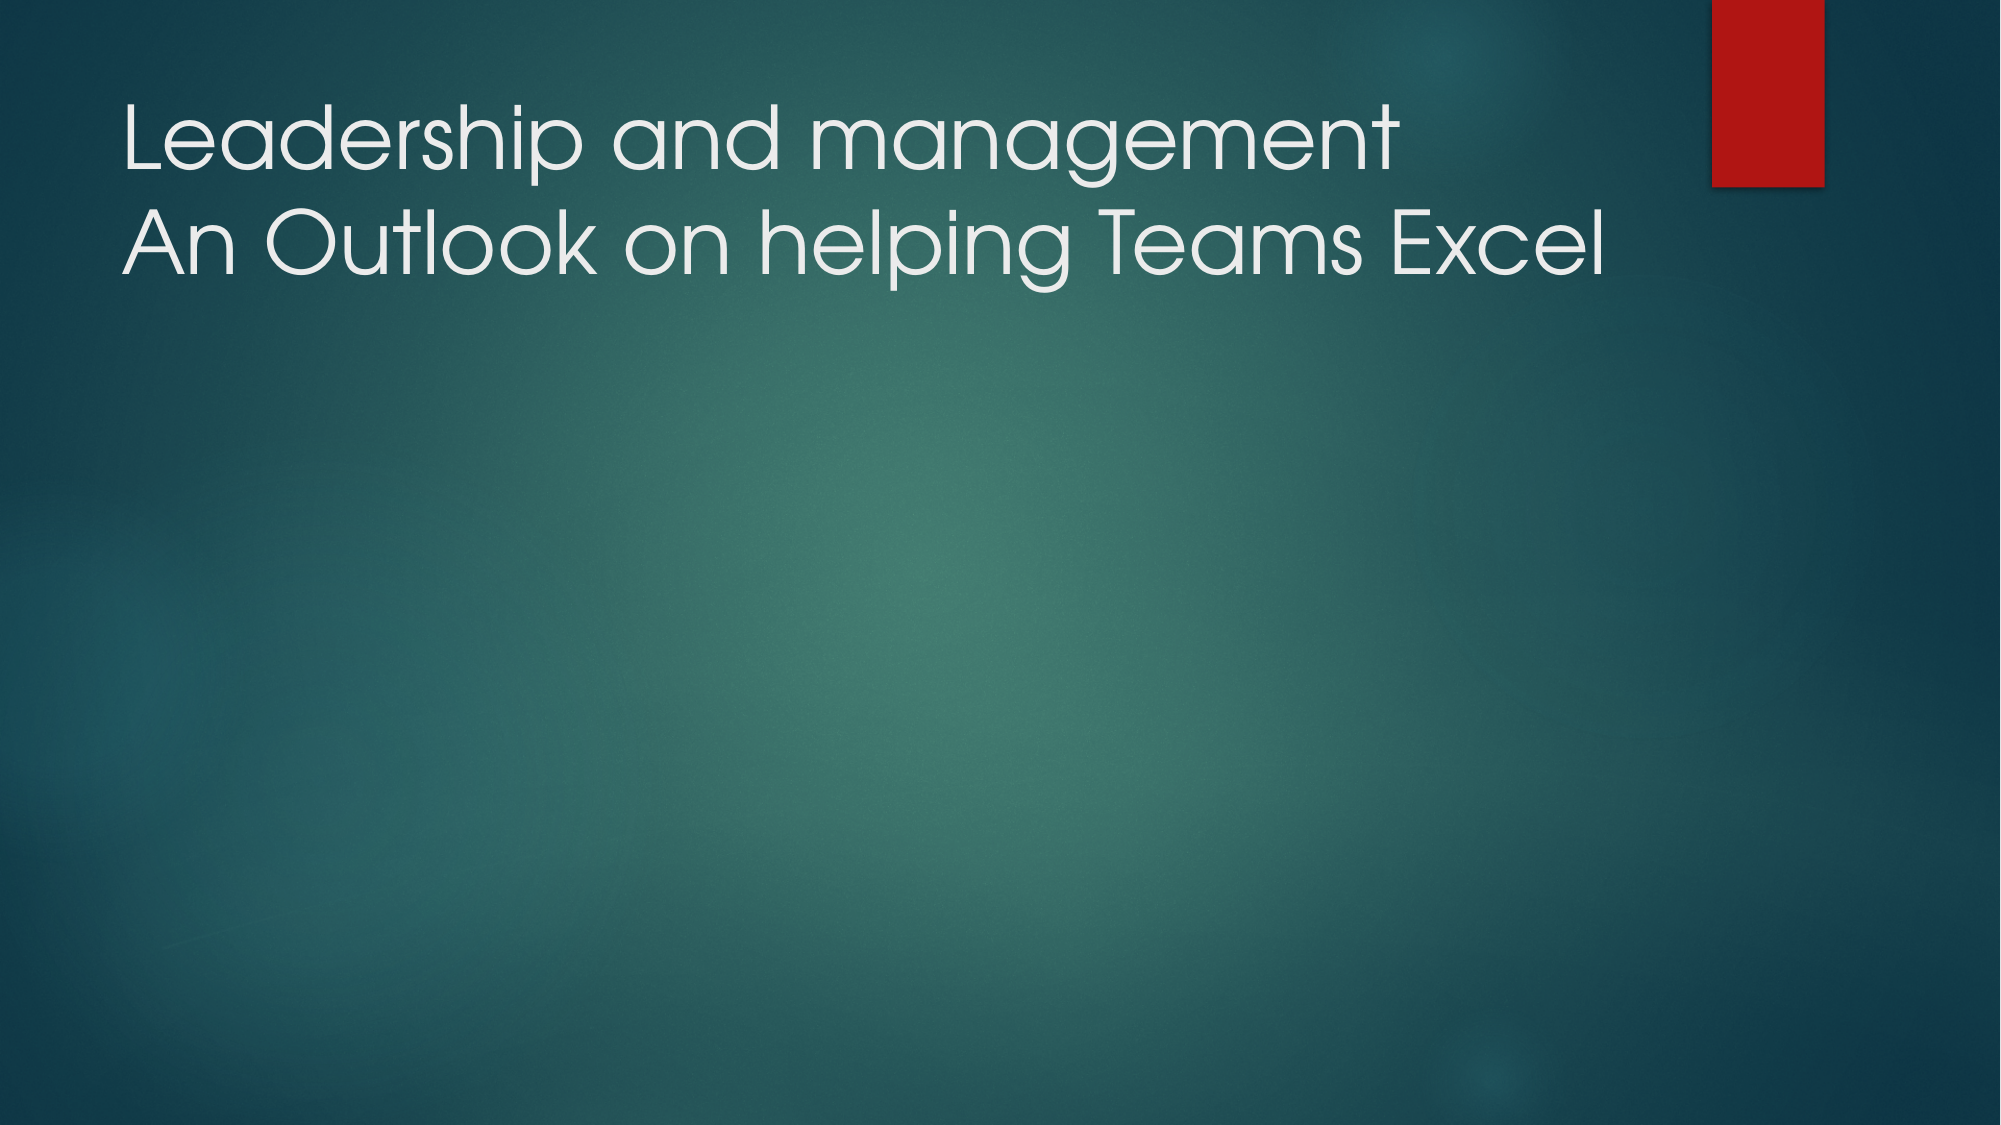

# Leadership and management An Outlook on helping Teams Excel